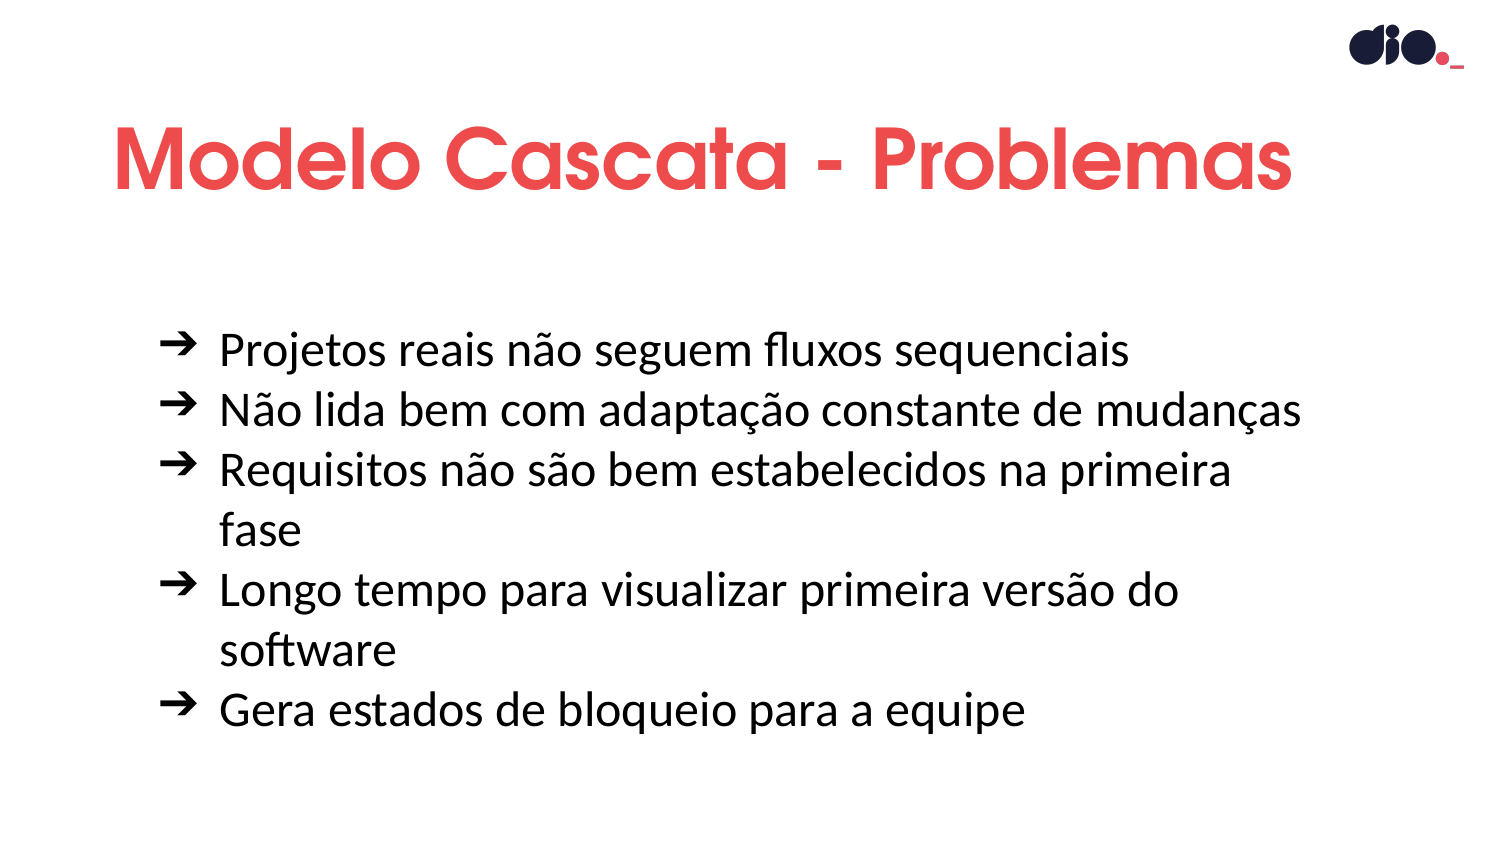

Modelo Cascata - Problemas
Projetos reais não seguem fluxos sequenciais
Não lida bem com adaptação constante de mudanças
Requisitos não são bem estabelecidos na primeira fase
Longo tempo para visualizar primeira versão do software
Gera estados de bloqueio para a equipe